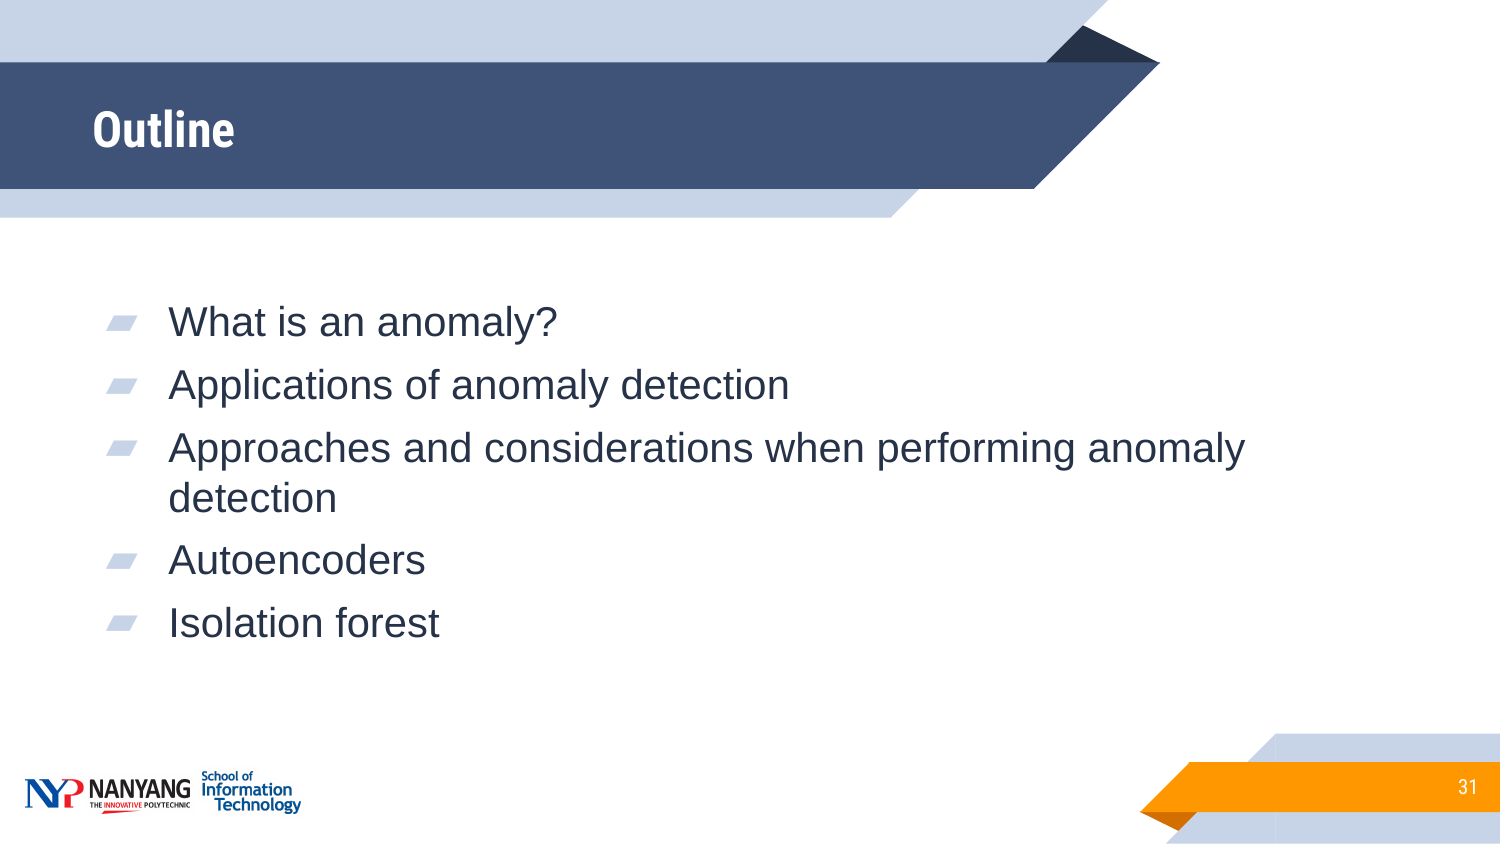

# Outline

What is an anomaly?
Applications of anomaly detection
Approaches and considerations when performing anomaly detection
Autoencoders
Isolation forest

31